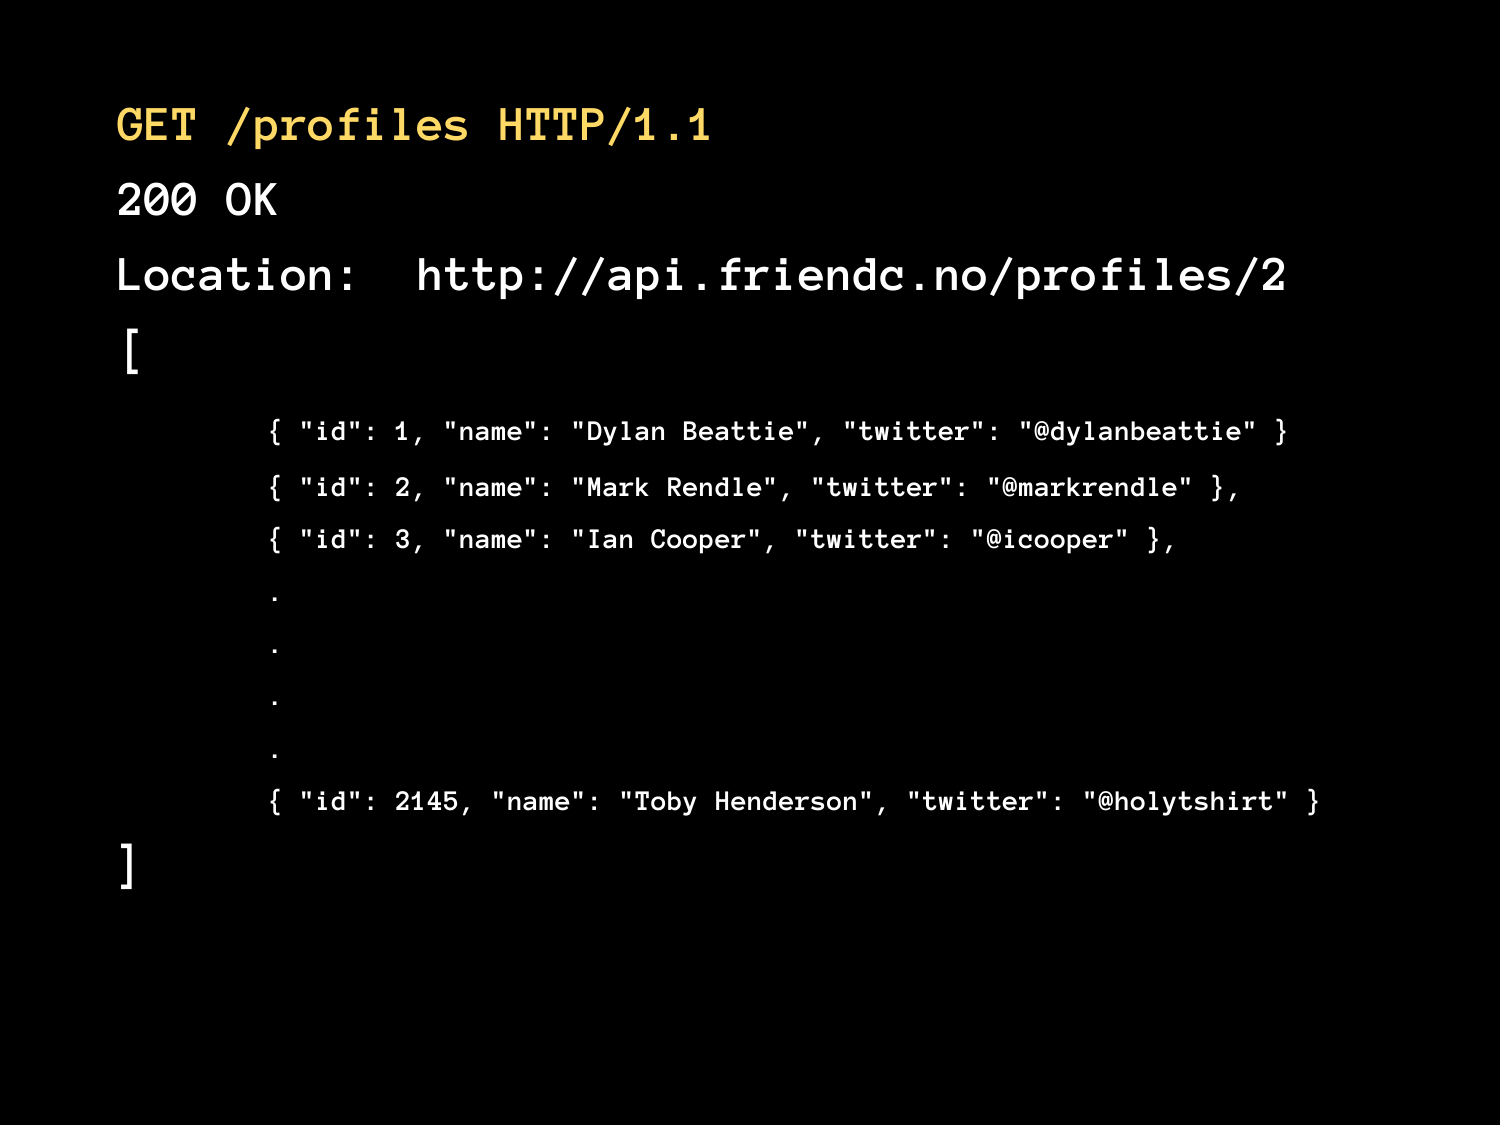

GET /profiles HTTP/1.1
200 OK
Location:	http://api.friendc.no/profiles/2
[
	{ "id": 1, "name": "Dylan Beattie", "twitter": "@dylanbeattie" }
	{ "id": 2, "name": "Mark Rendle", "twitter": "@markrendle" },
	{ "id": 3, "name": "Ian Cooper", "twitter": "@icooper" },
	.
	.
	.
	.
	{ "id": 2145, "name": "Toby Henderson", "twitter": "@holytshirt" }
]